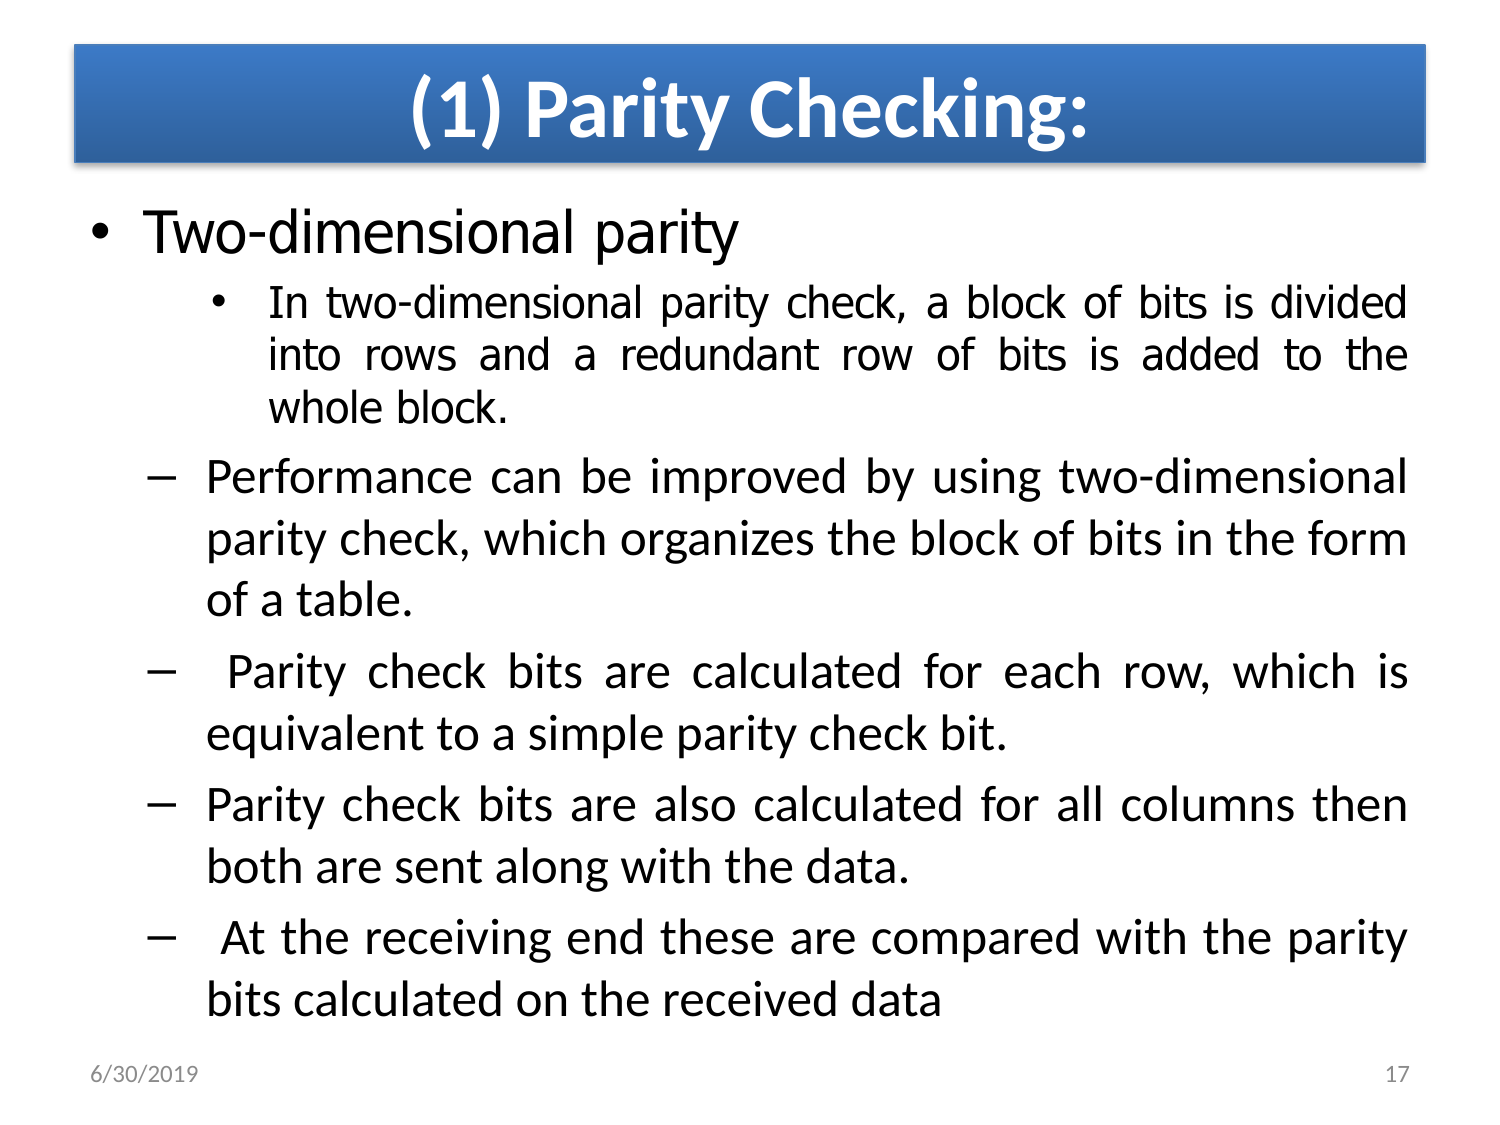

# (1) Parity Checking:
Two-dimensional parity
In two-dimensional parity check, a block of bits is divided into rows and a redundant row of bits is added to the whole block.
Performance can be improved by using two-dimensional parity check, which organizes the block of bits in the form of a table.
 Parity check bits are calculated for each row, which is equivalent to a simple parity check bit.
Parity check bits are also calculated for all columns then both are sent along with the data.
 At the receiving end these are compared with the parity bits calculated on the received data
6/30/2019
17